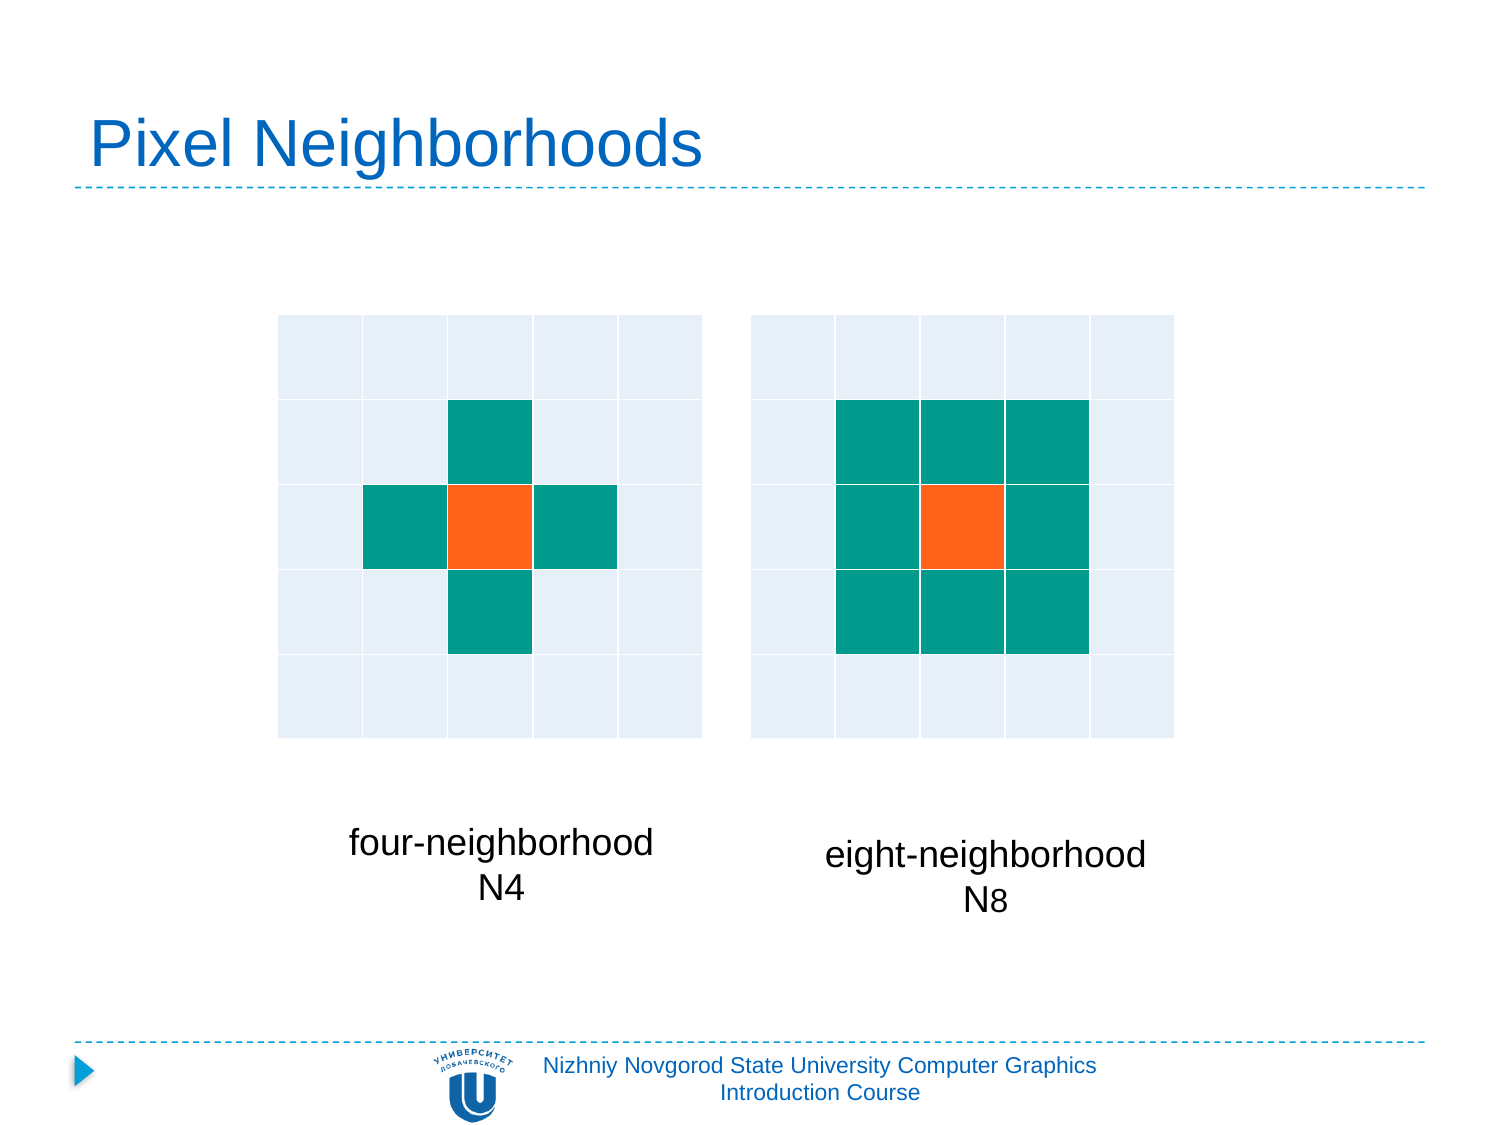

# Pixel Neighborhoods
|  |  |  |  |  |
| --- | --- | --- | --- | --- |
|  |  |  |  |  |
|  |  |  |  |  |
|  |  |  |  |  |
|  |  |  |  |  |
|  |  |  |  |  |
| --- | --- | --- | --- | --- |
|  |  |  |  |  |
|  |  |  |  |  |
|  |  |  |  |  |
|  |  |  |  |  |
four-neighborhood
N4
eight-neighborhood
N8
158
Nizhniy Novgorod State University Computer Graphics Introduction Course